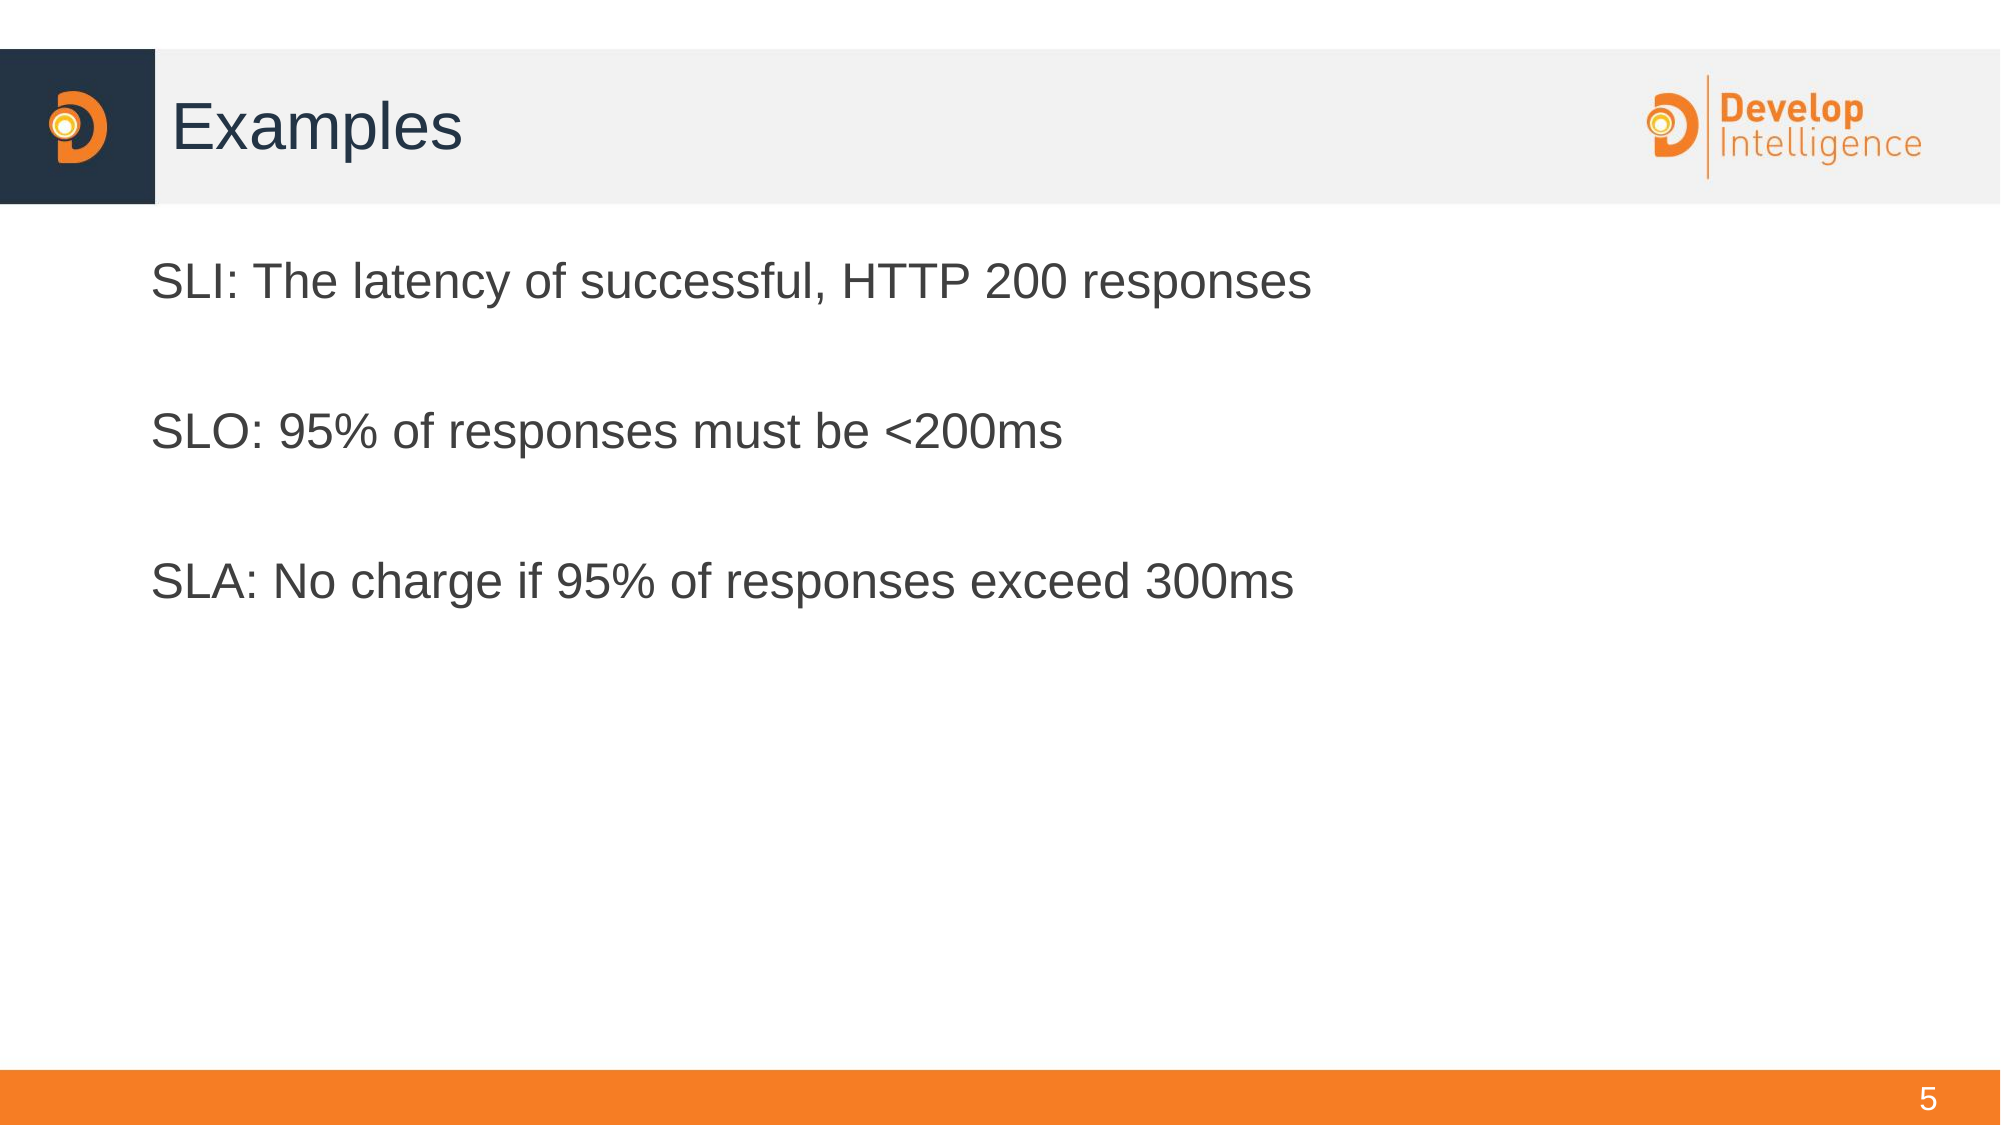

# Examples
SLI: The latency of successful, HTTP 200 responses

SLO: 95% of responses must be <200ms

SLA: No charge if 95% of responses exceed 300ms
5